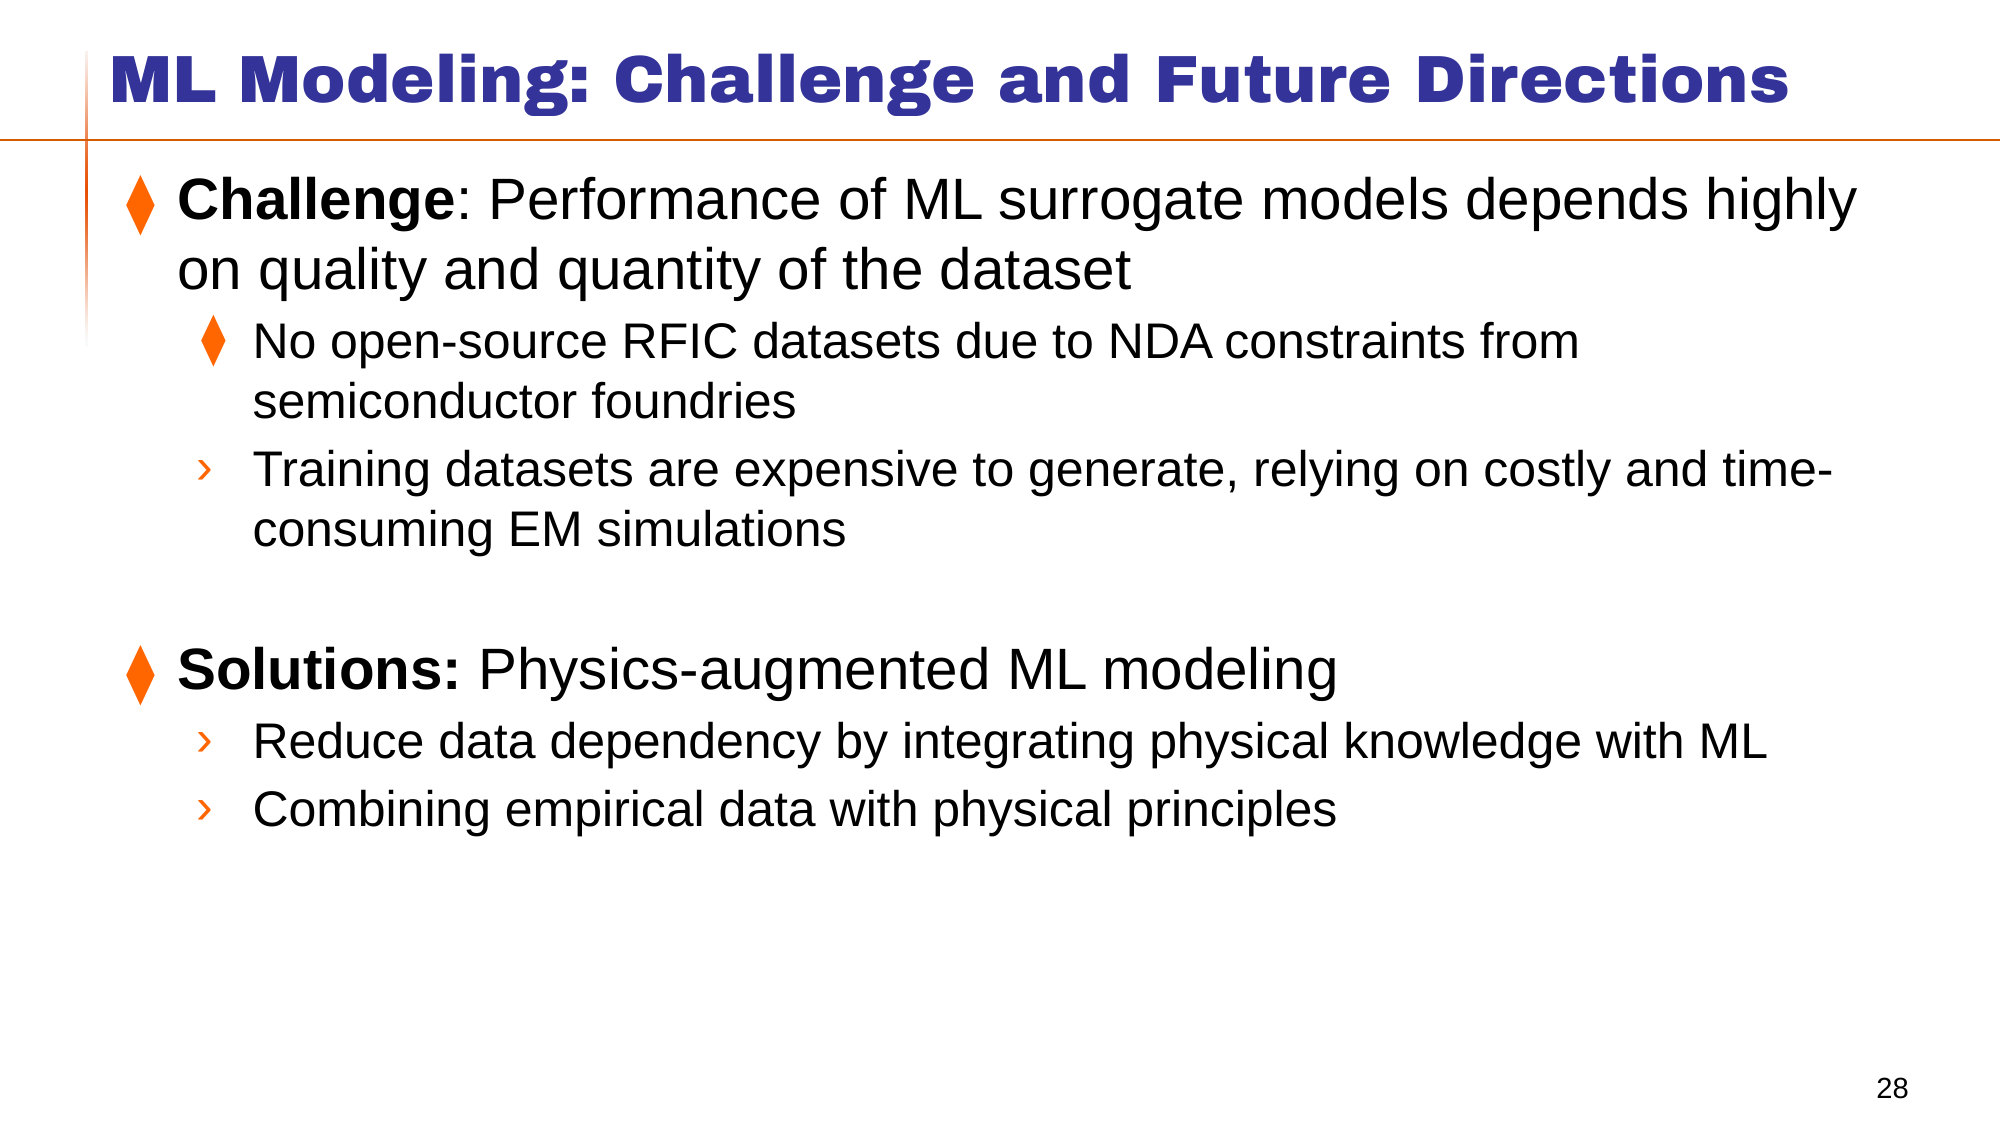

# ML Modeling: Challenge and Future Directions
Challenge: Performance of ML surrogate models depends highly on quality and quantity of the dataset
No open-source RFIC datasets due to NDA constraints from semiconductor foundries
Training datasets are expensive to generate, relying on costly and time-consuming EM simulations

Solutions: Physics-augmented ML modeling
Reduce data dependency by integrating physical knowledge with ML
Combining empirical data with physical principles
28